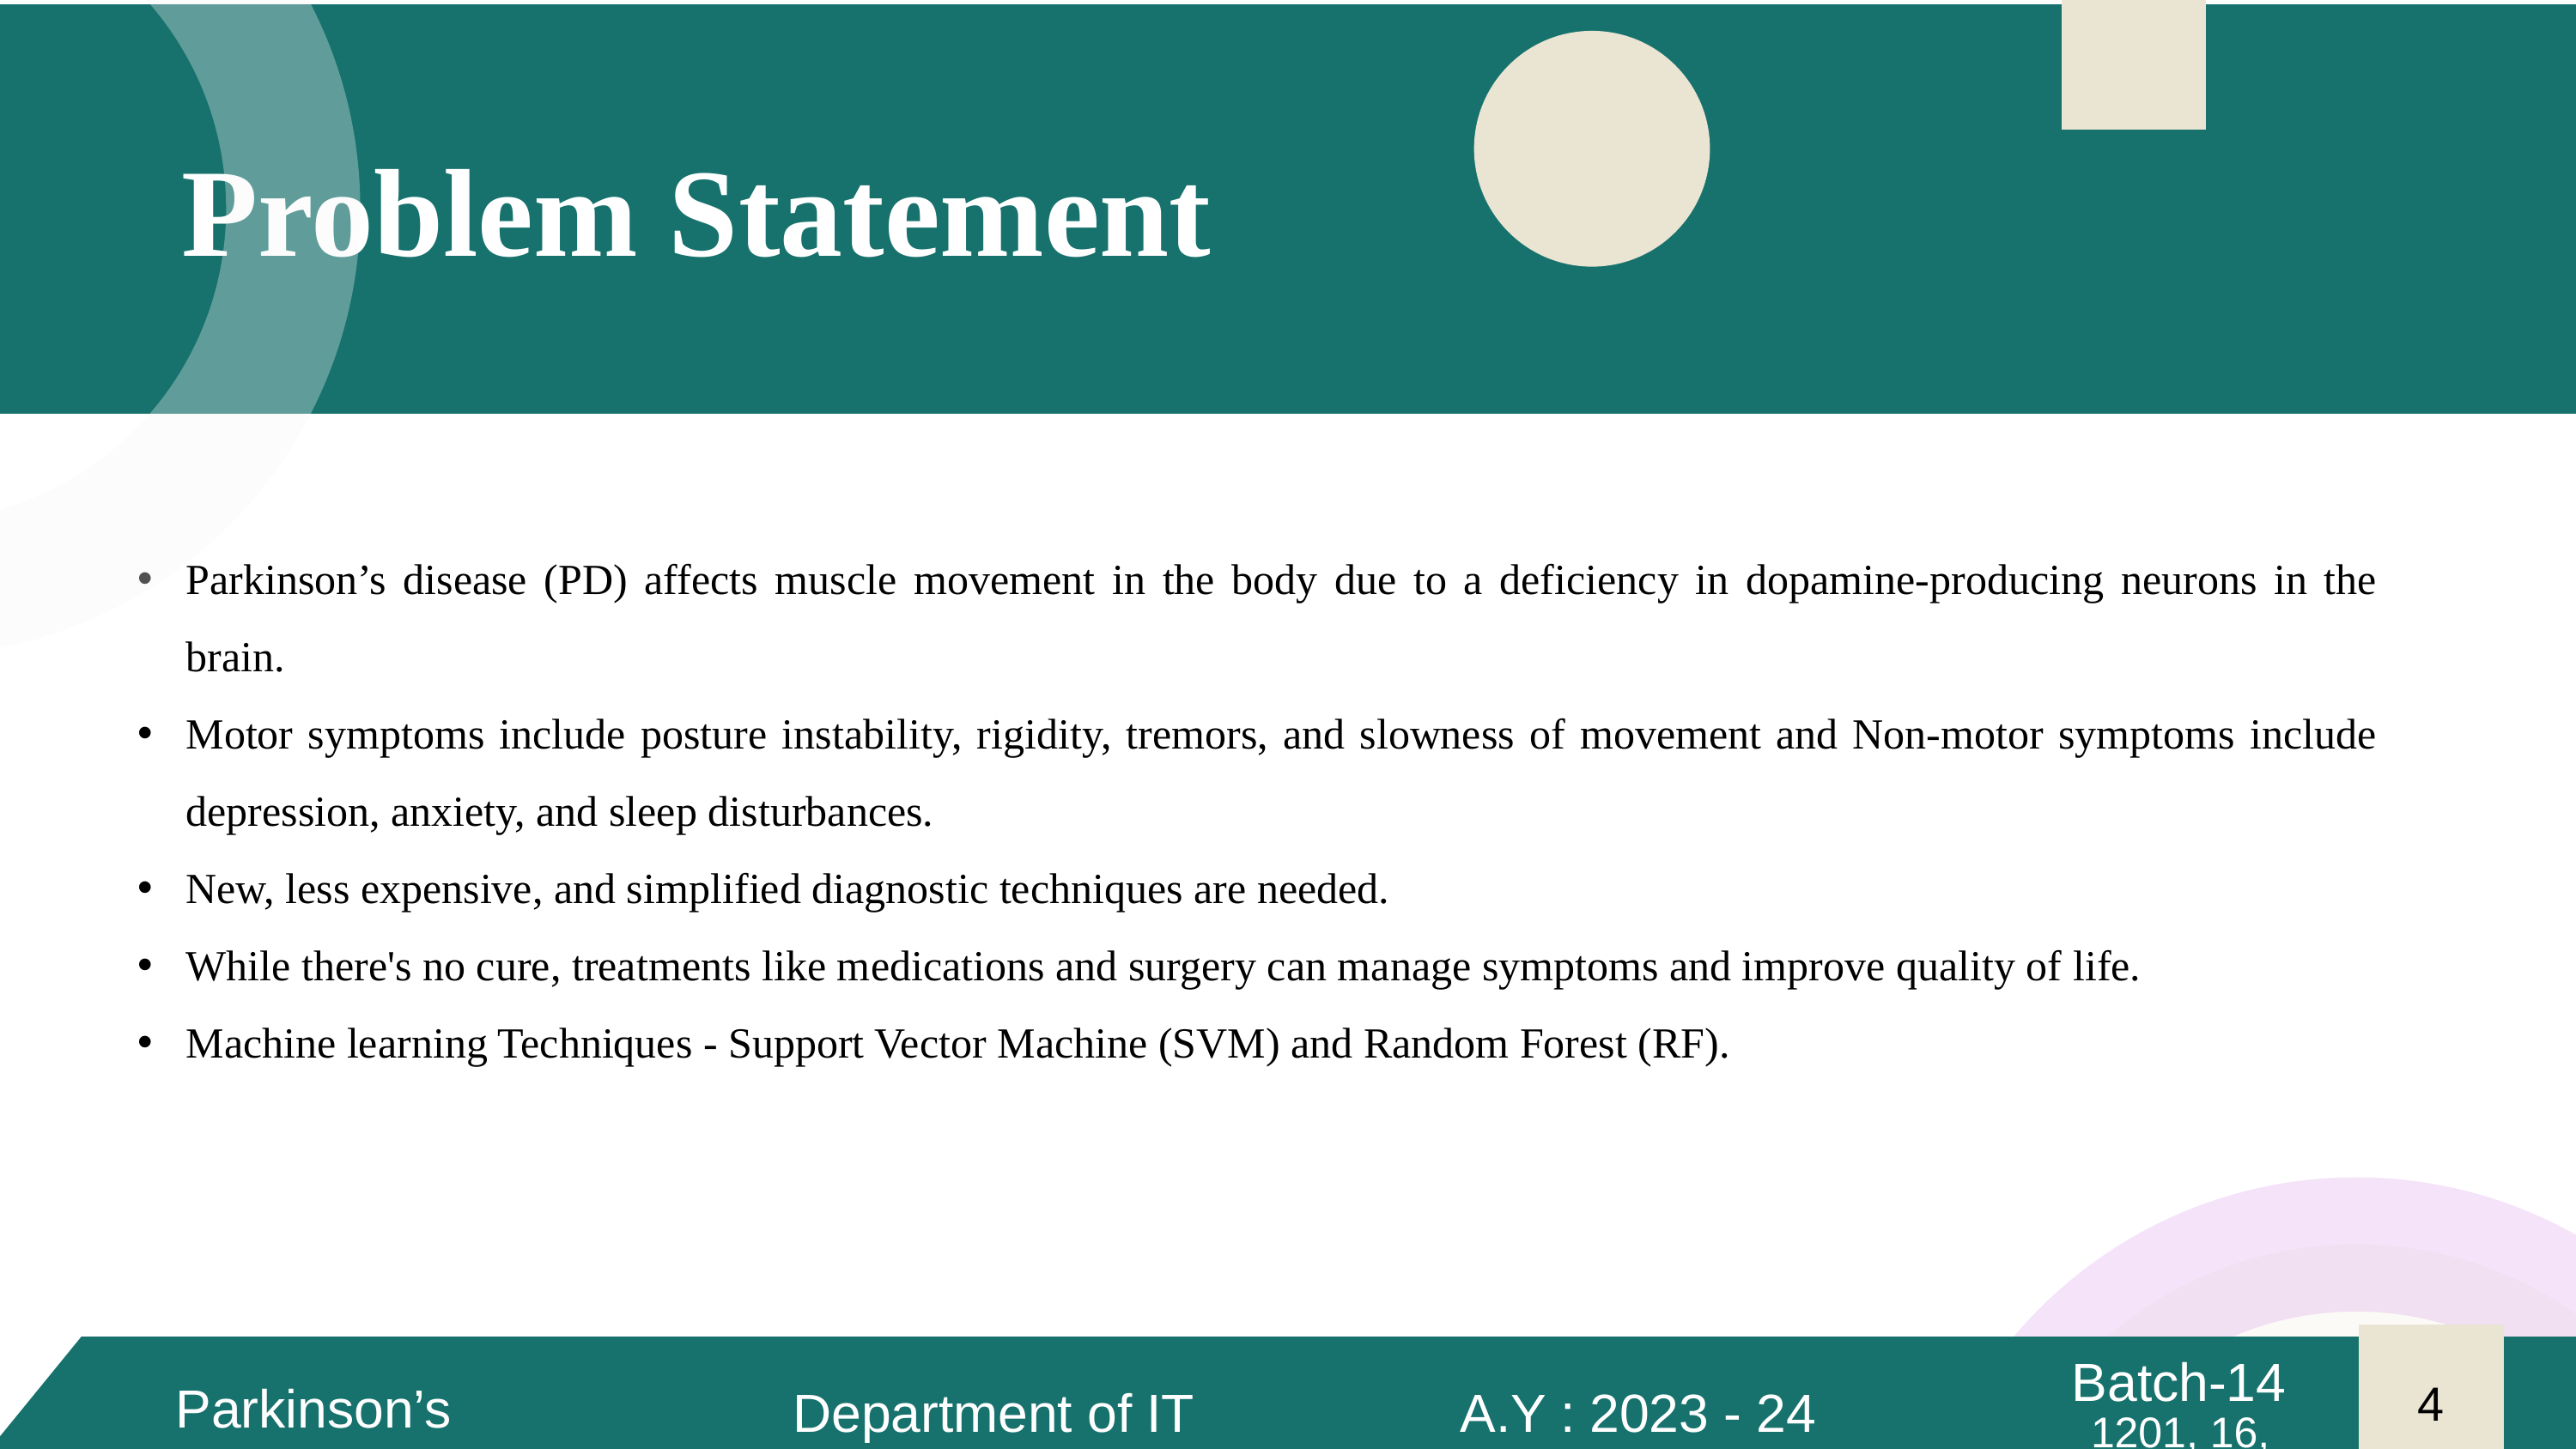

Problem Statement
Parkinson’s disease (PD) affects muscle movement in the body due to a deficiency in dopamine-producing neurons in the brain.
Motor symptoms include posture instability, rigidity, tremors, and slowness of movement and Non-motor symptoms include depression, anxiety, and sleep disturbances.
New, less expensive, and simplified diagnostic techniques are needed.
While there's no cure, treatments like medications and surgery can manage symptoms and improve quality of life.
Machine learning Techniques - Support Vector Machine (SVM) and Random Forest (RF).

Batch-14

4
Batch -14
1
Batch-14
Parkinson’s disease
2
A.Y : 2023 - 24
Department of IT
PD Detection
1201, 16, 22